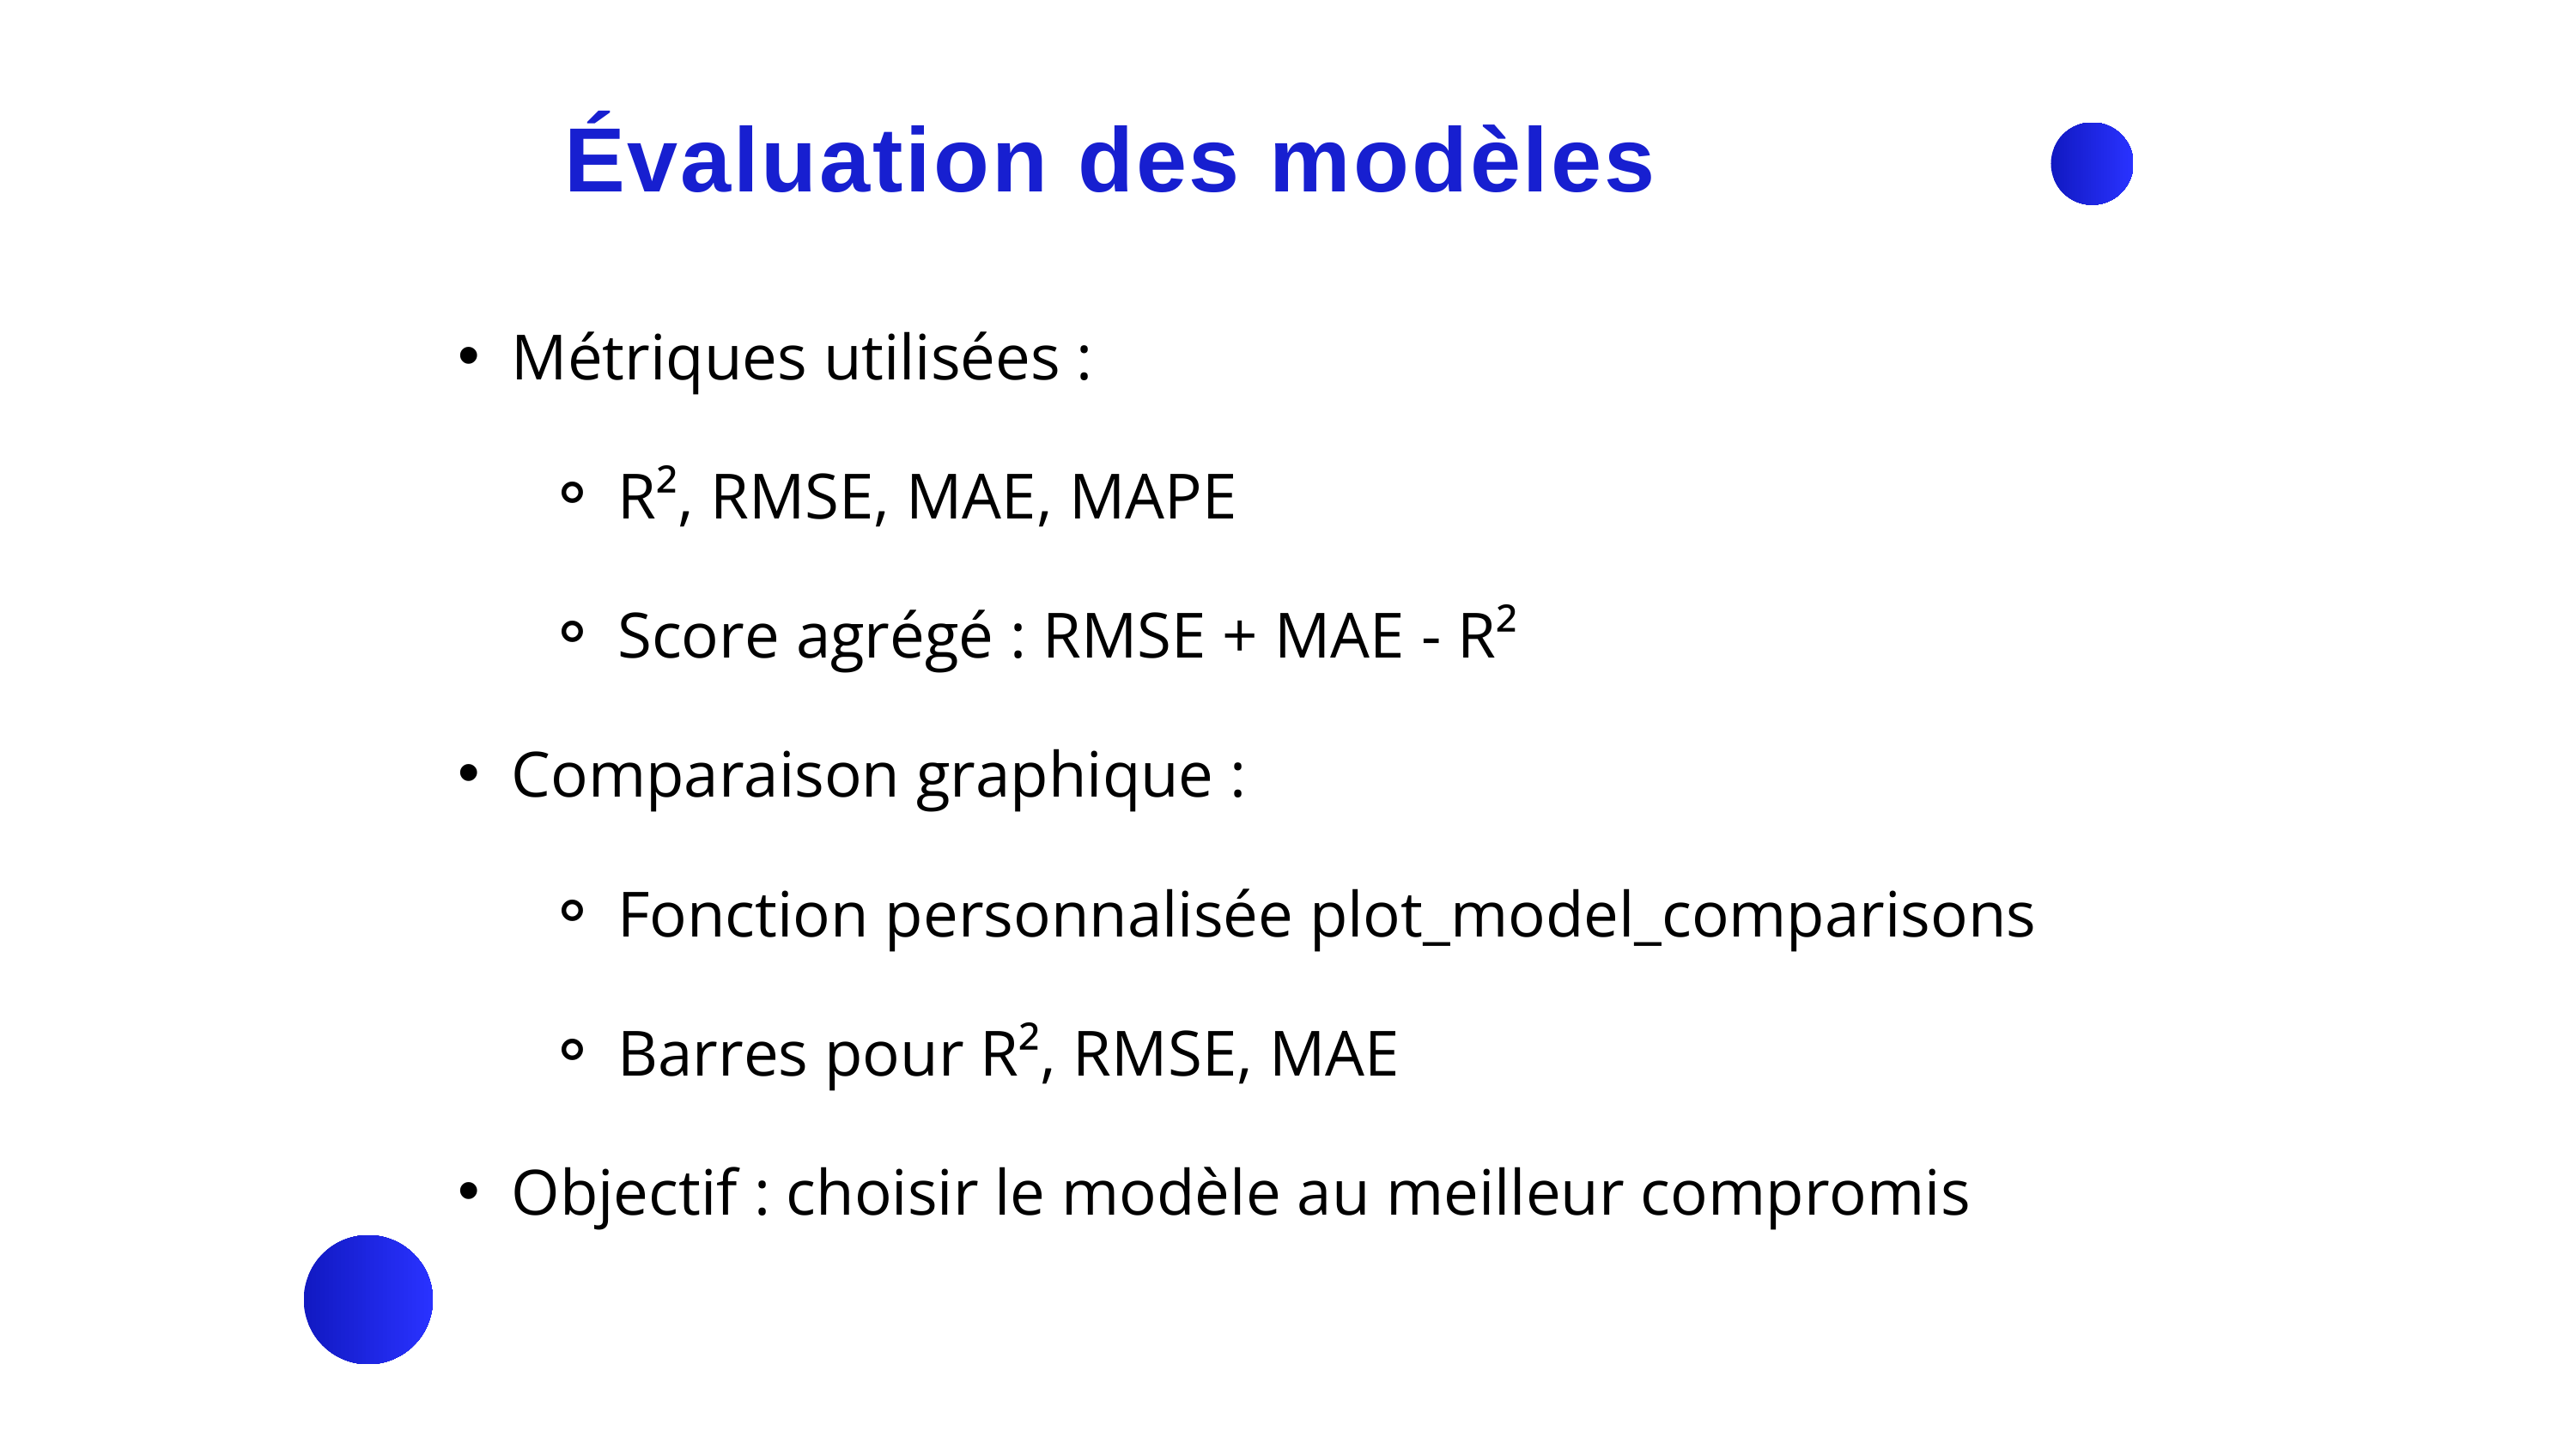

Évaluation des modèles

Métriques utilisées :
R², RMSE, MAE, MAPE
Score agrégé : RMSE + MAE - R²
Comparaison graphique :
Fonction personnalisée plot_model_comparisons
Barres pour R², RMSE, MAE
Objectif : choisir le modèle au meilleur compromis